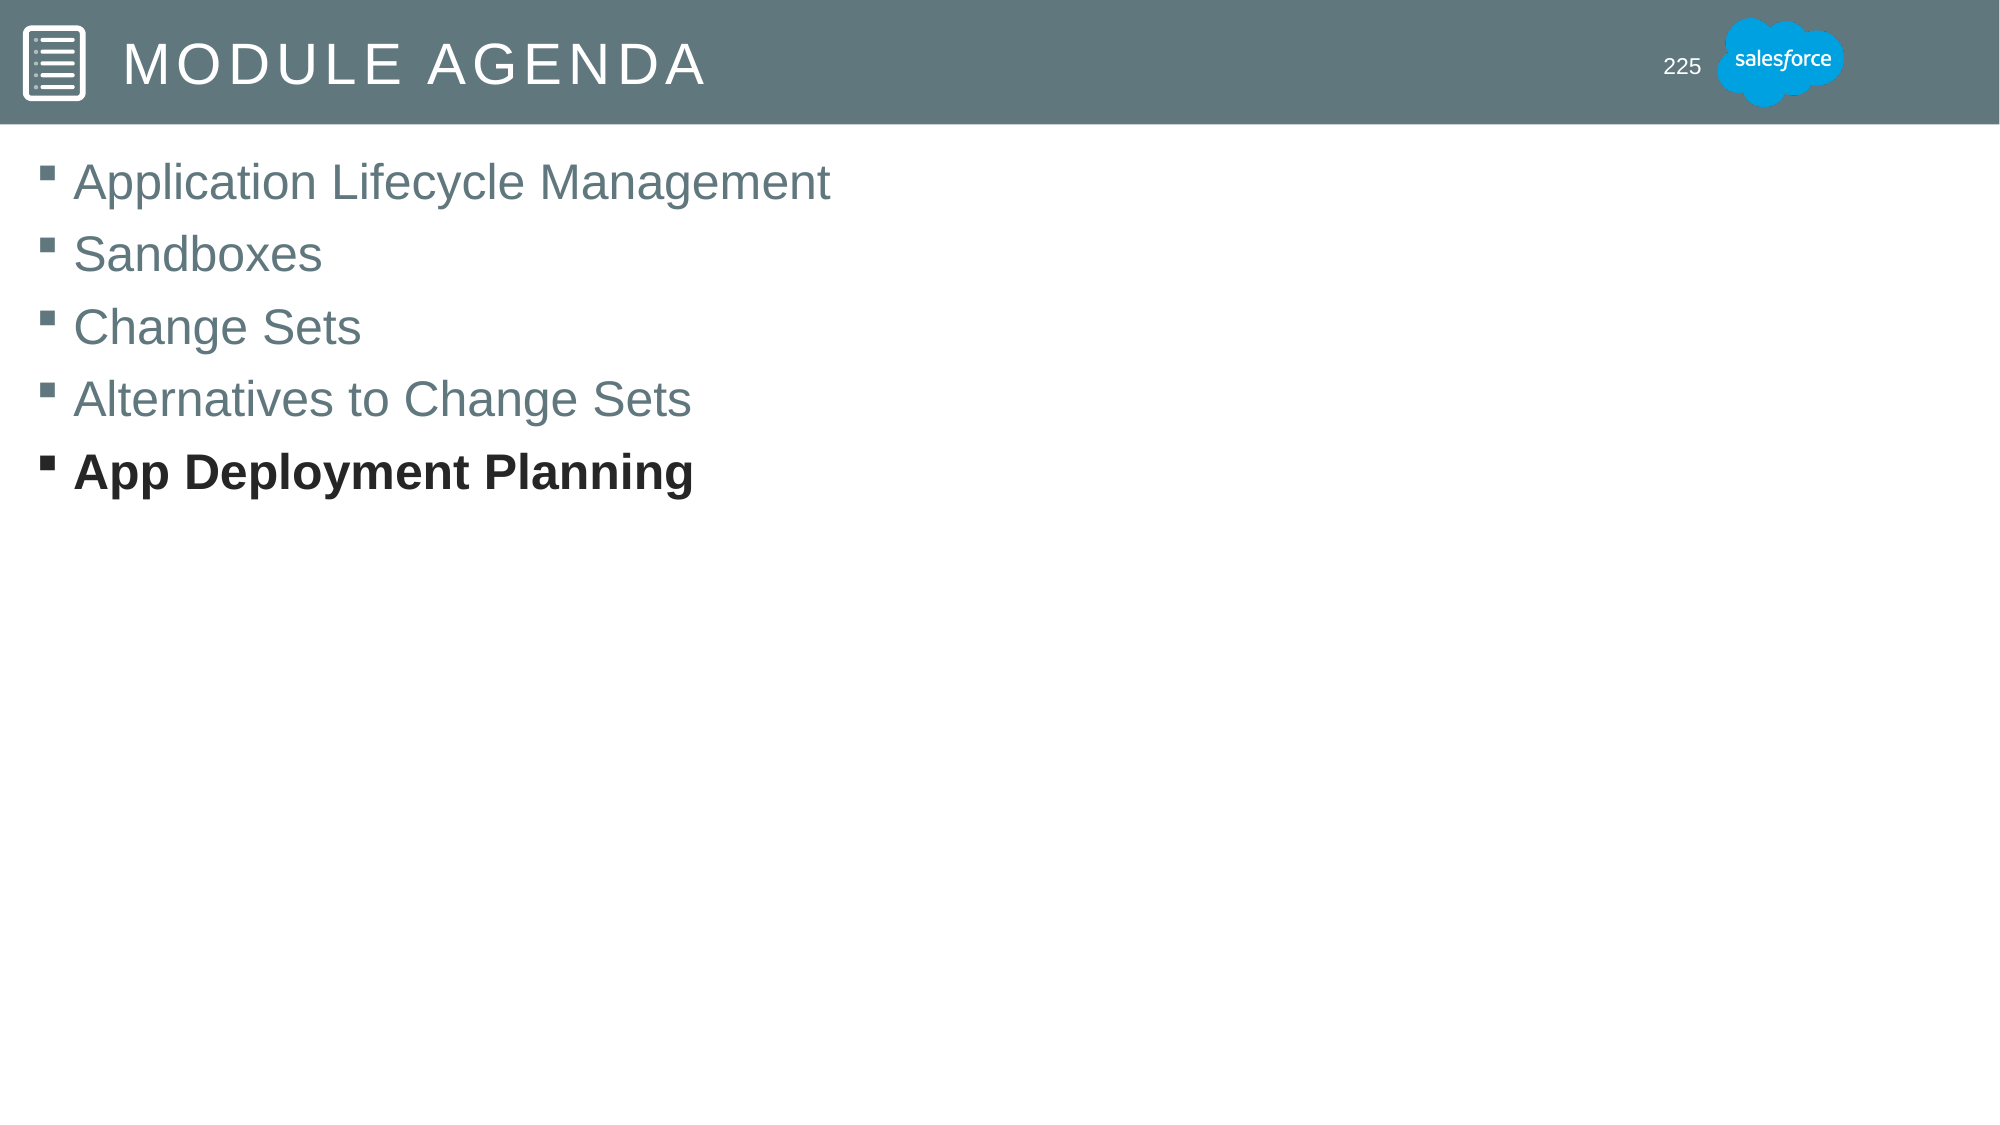

# Module Agenda
225
Application Lifecycle Management
Sandboxes
Change Sets
Alternatives to Change Sets
App Deployment Planning